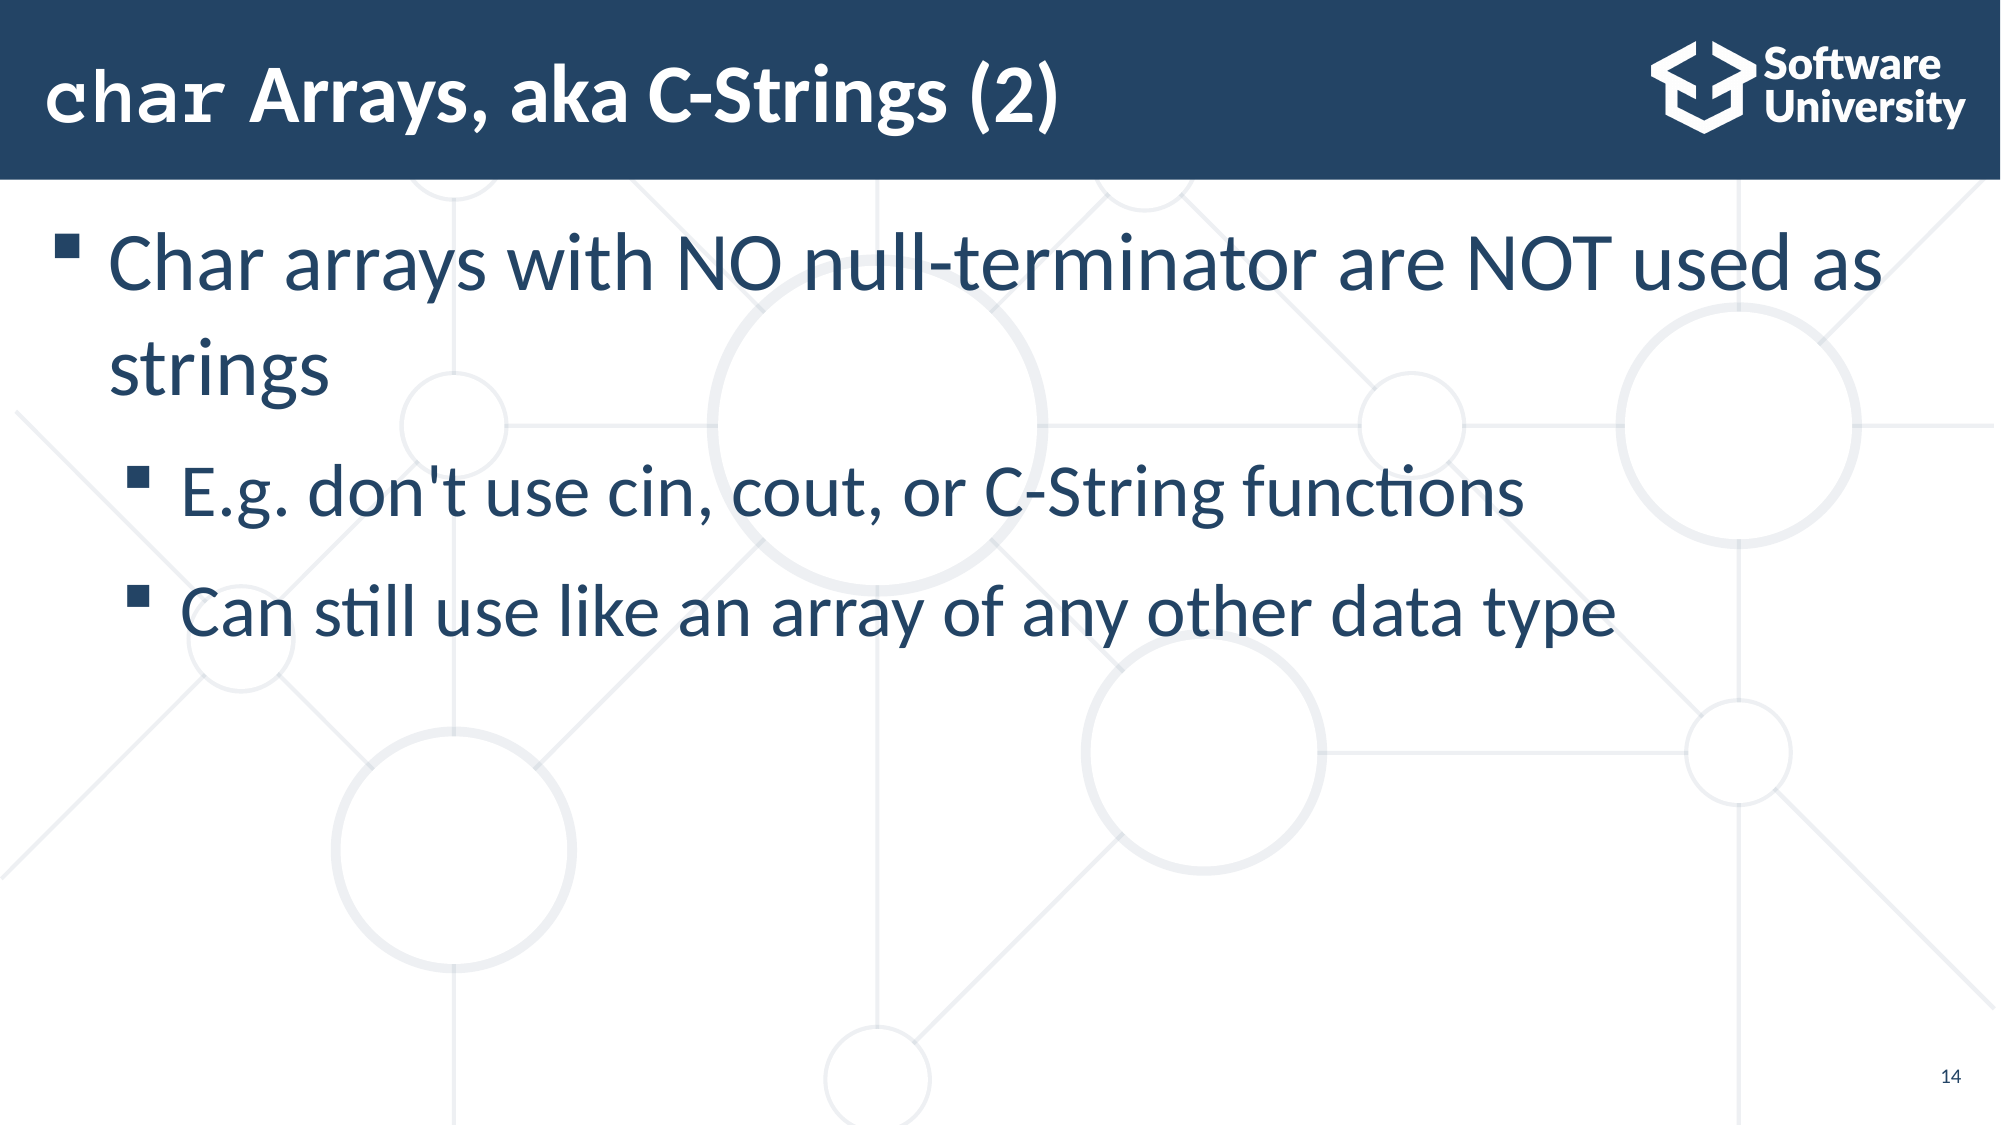

# char Arrays, aka C-Strings (2)
Char arrays with NO null-terminator are NOT used as strings
E.g. don't use cin, cout, or C-String functions
Can still use like an array of any other data type
14